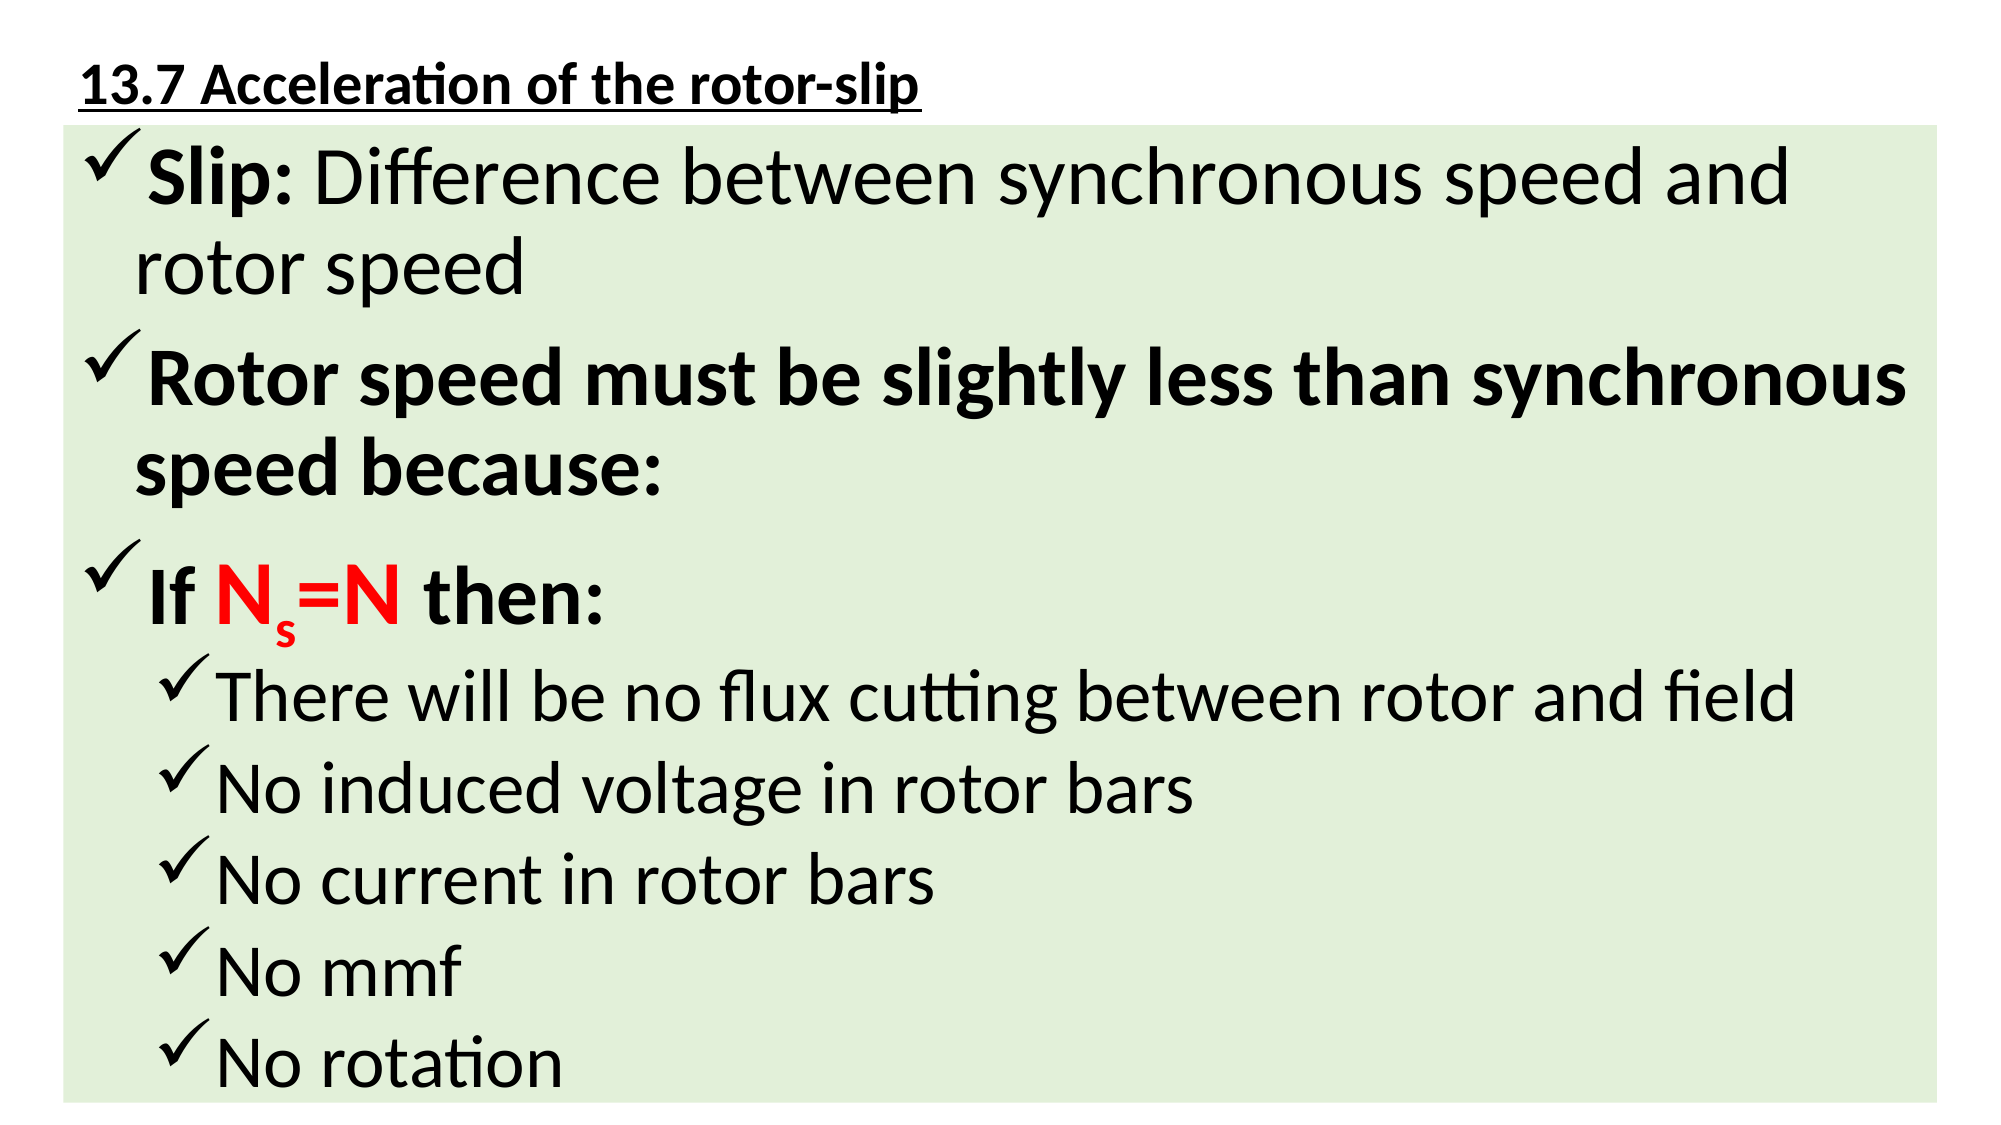

# 13.7 Acceleration of the rotor-slip
Slip: Difference between synchronous speed and rotor speed
Rotor speed must be slightly less than synchronous speed because:
If Ns=N then:
There will be no flux cutting between rotor and field
No induced voltage in rotor bars
No current in rotor bars
No mmf
No rotation
EE350 Electric Machinery Fundamentals
25